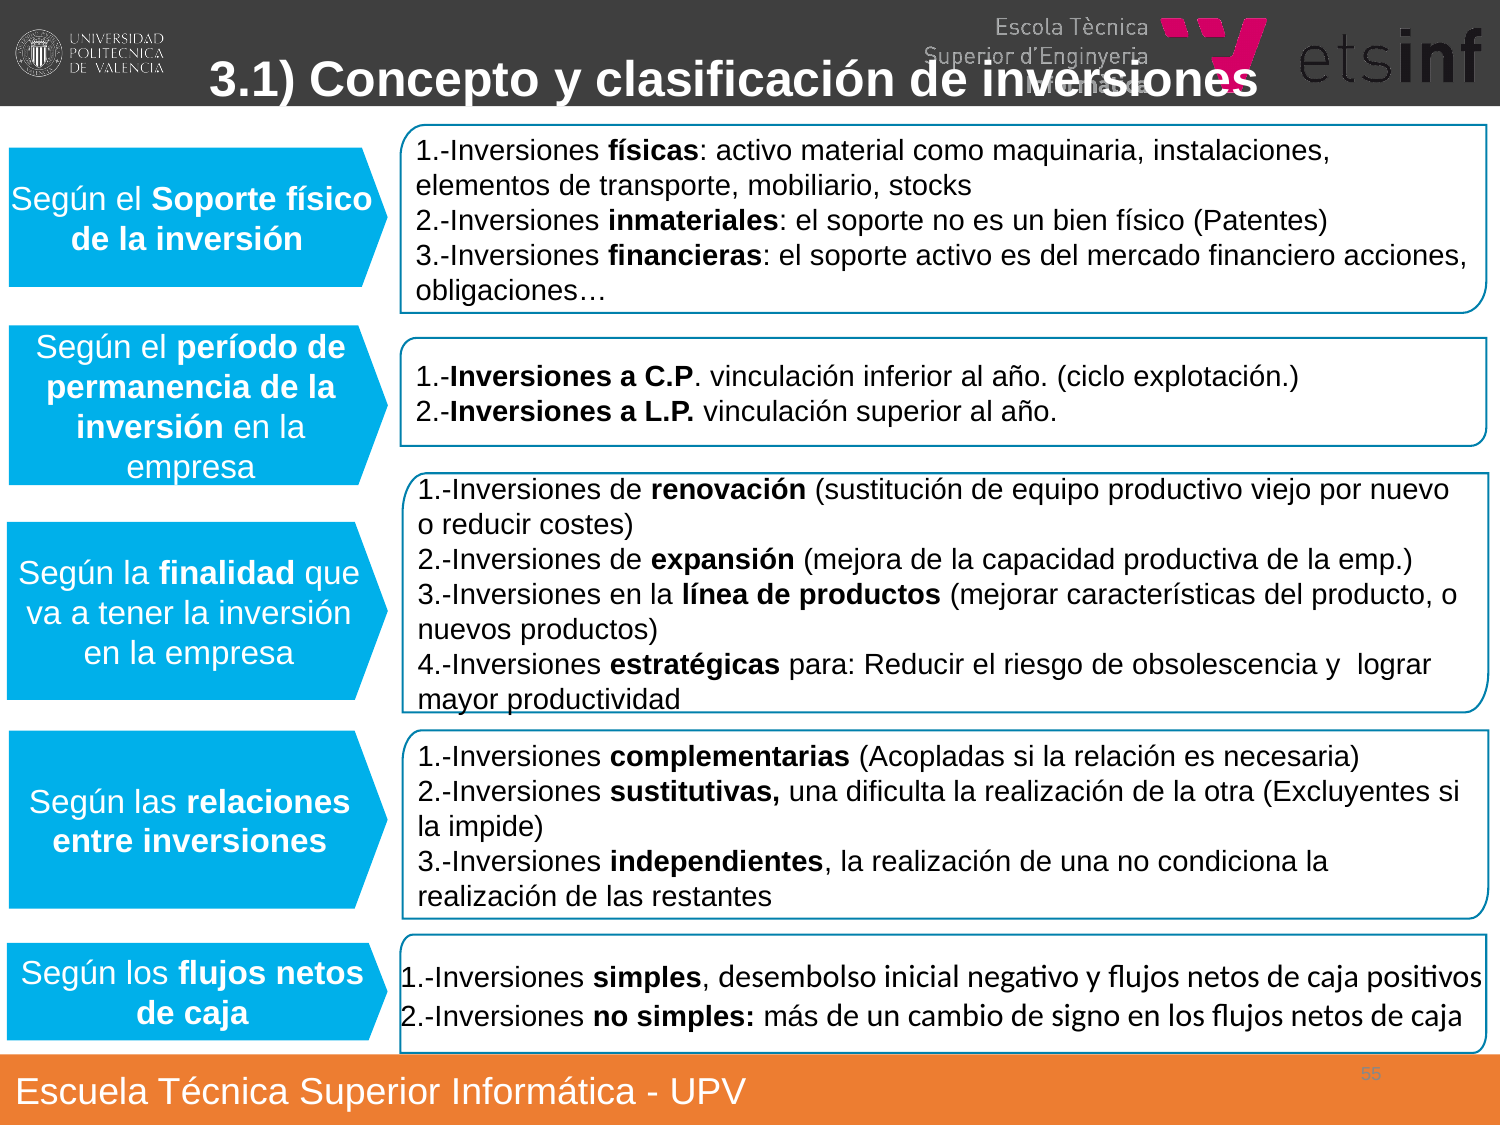

3.1) Concepto y clasificación de inversiones
1.-Inversiones físicas: activo material como maquinaria, instalaciones, elementos de transporte, mobiliario, stocks
2.-Inversiones inmateriales: el soporte no es un bien físico (Patentes)
3.-Inversiones financieras: el soporte activo es del mercado financiero acciones, obligaciones…
Según el Soporte físico de la inversión
Según el período de permanencia de la inversión en la empresa
1.-Inversiones a C.P. vinculación inferior al año. (ciclo explotación.)
2.-Inversiones a L.P. vinculación superior al año.
1.-Inversiones de renovación (sustitución de equipo productivo viejo por nuevo o reducir costes)
2.-Inversiones de expansión (mejora de la capacidad productiva de la emp.)
3.-Inversiones en la línea de productos (mejorar características del producto, o nuevos productos)
4.-Inversiones estratégicas para: Reducir el riesgo de obsolescencia y  lograr mayor productividad
Según la finalidad que va a tener la inversión en la empresa
1.-Inversiones complementarias (Acopladas si la relación es necesaria)
2.-Inversiones sustitutivas, una dificulta la realización de la otra (Excluyentes si la impide)
3.-Inversiones independientes, la realización de una no condiciona la realización de las restantes
Según las relaciones entre inversiones
1.-Inversiones simples, desembolso inicial negativo y flujos netos de caja positivos
2.-Inversiones no simples: más de un cambio de signo en los flujos netos de caja
Según los flujos netos de caja
55